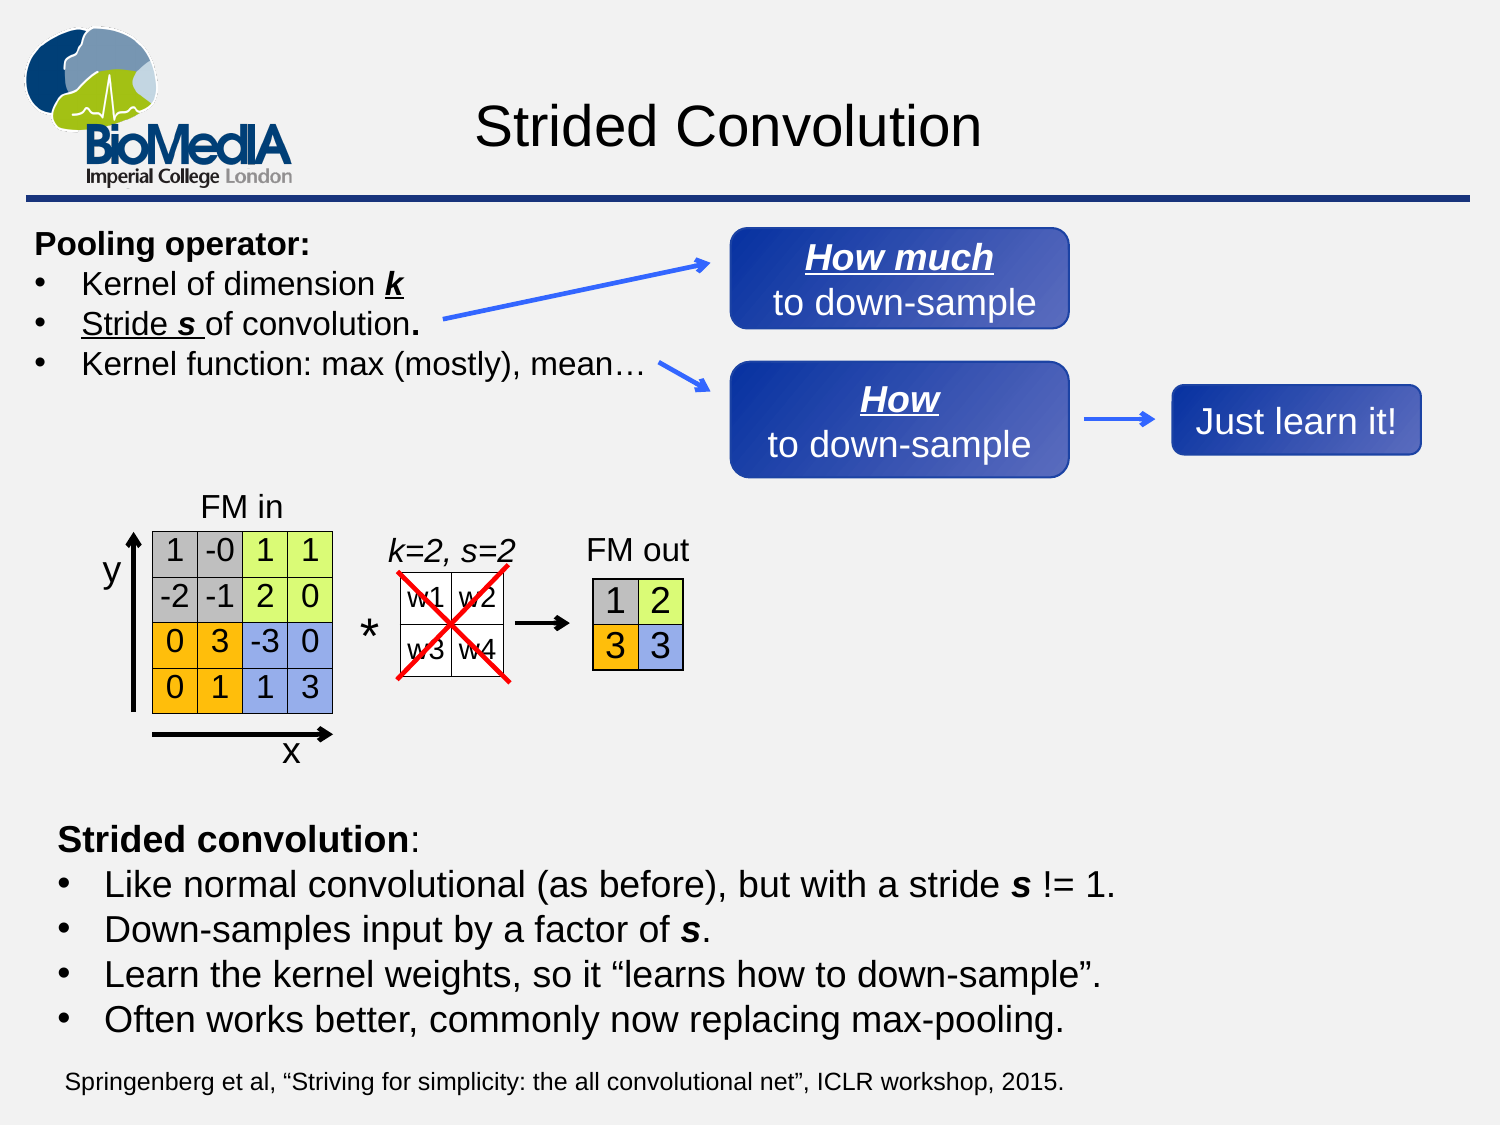

# Strided Convolution
Pooling operator:
Kernel of dimension k
Stride s of convolution.
Kernel function: max (mostly), mean…
How much
 to down-sample
How
to down-sample
Just learn it!
FM in
FM out
k=2, s=2
| 1 | -0 | 1 | 1 |
| --- | --- | --- | --- |
| -2 | -1 | 2 | 0 |
| 0 | 3 | -3 | 0 |
| 0 | 1 | 1 | 3 |
y
| w1 | w2 |
| --- | --- |
| w3 | w4 |
|  |  |
| --- | --- |
|  |  |
| 1 | 2 |
| --- | --- |
| 3 | 3 |
max
*
x
Strided convolution:
Like normal convolutional (as before), but with a stride s != 1.
Down-samples input by a factor of s.
Learn the kernel weights, so it “learns how to down-sample”.
Often works better, commonly now replacing max-pooling.
Springenberg et al, “Striving for simplicity: the all convolutional net”, ICLR workshop, 2015.